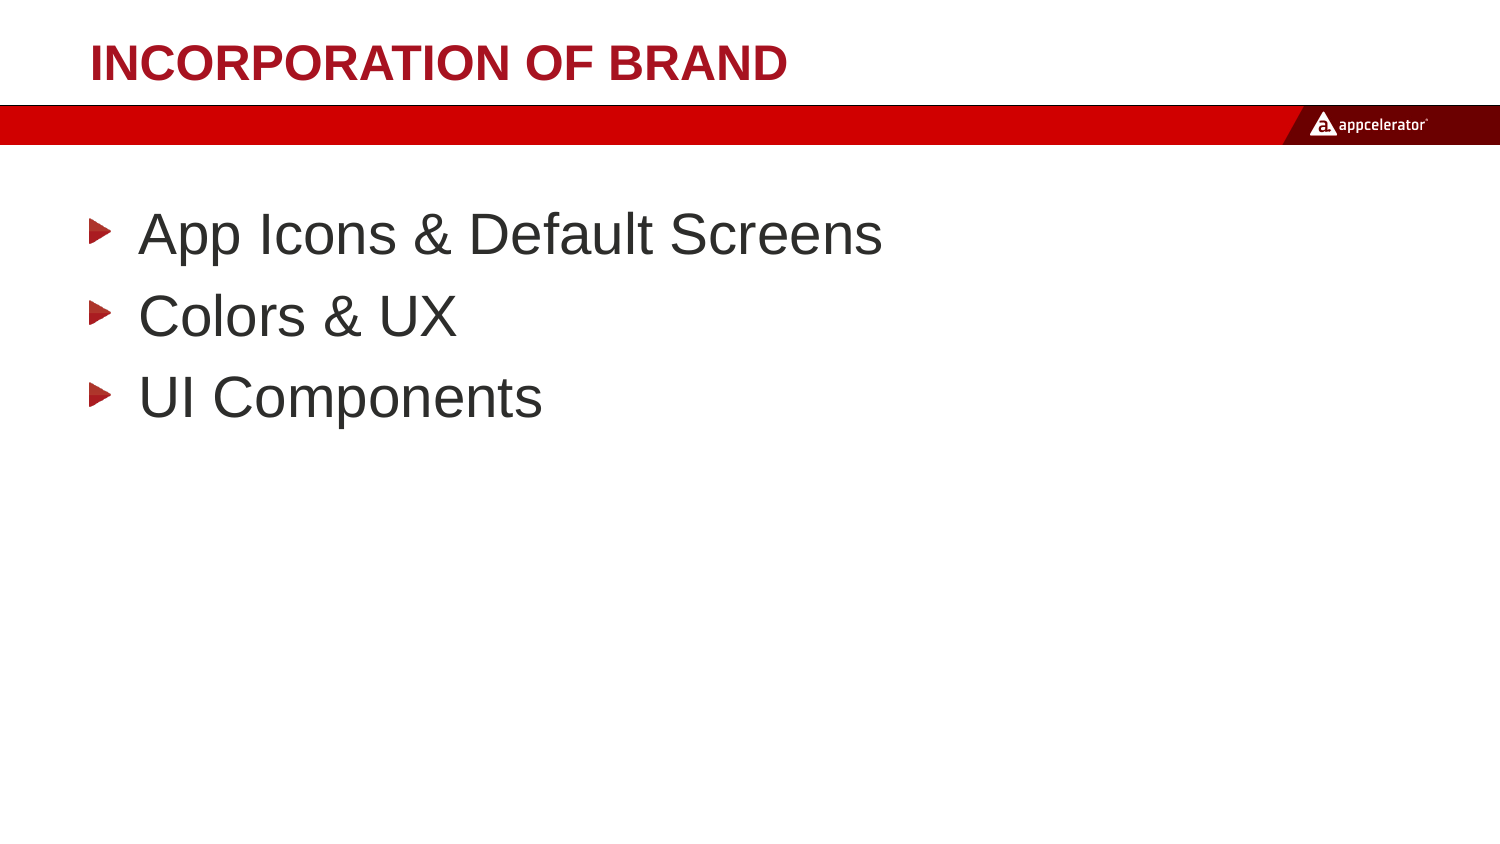

# Incorporation of Brand
App Icons & Default Screens
Colors & UX
UI Components